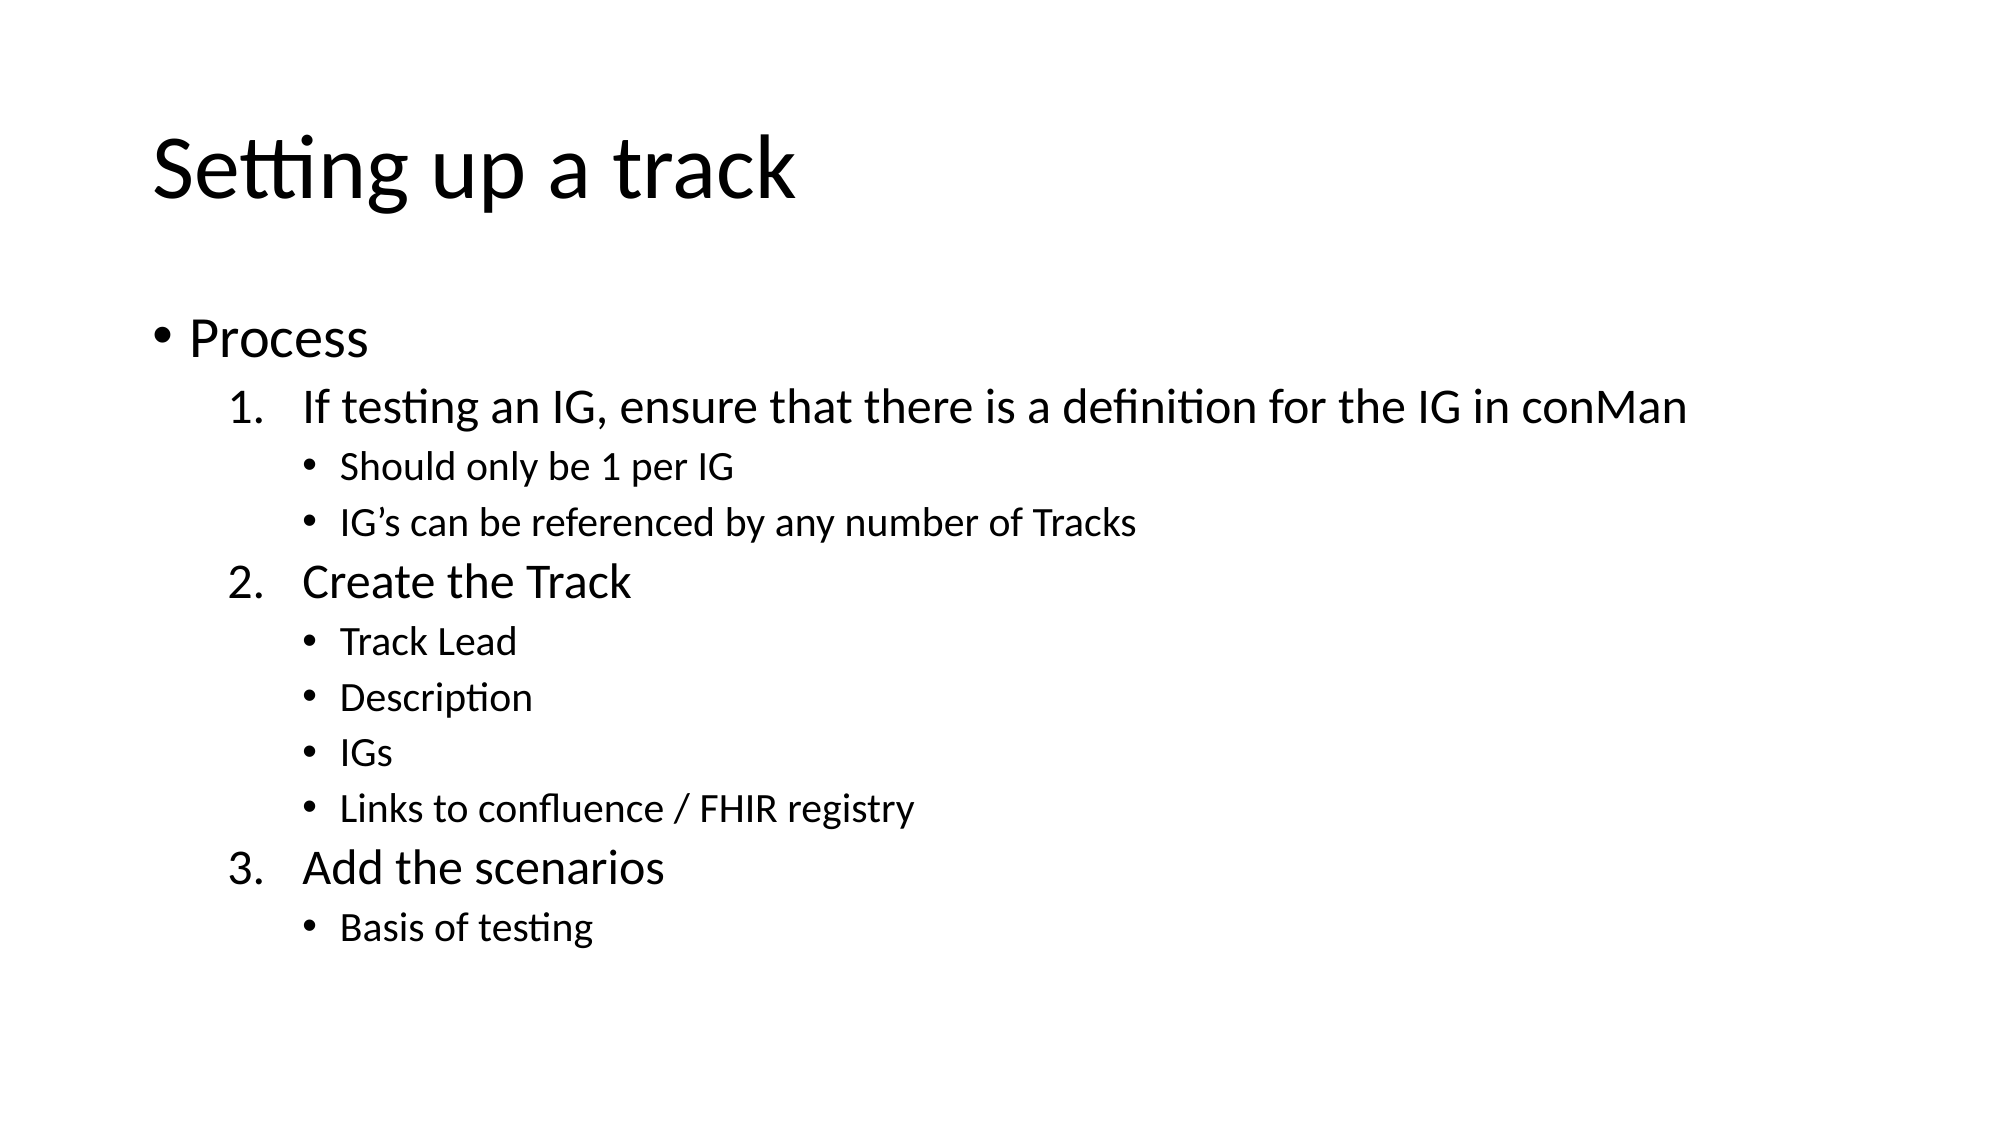

# Setting up a track
Process
If testing an IG, ensure that there is a definition for the IG in conMan
Should only be 1 per IG
IG’s can be referenced by any number of Tracks
Create the Track
Track Lead
Description
IGs
Links to confluence / FHIR registry
Add the scenarios
Basis of testing